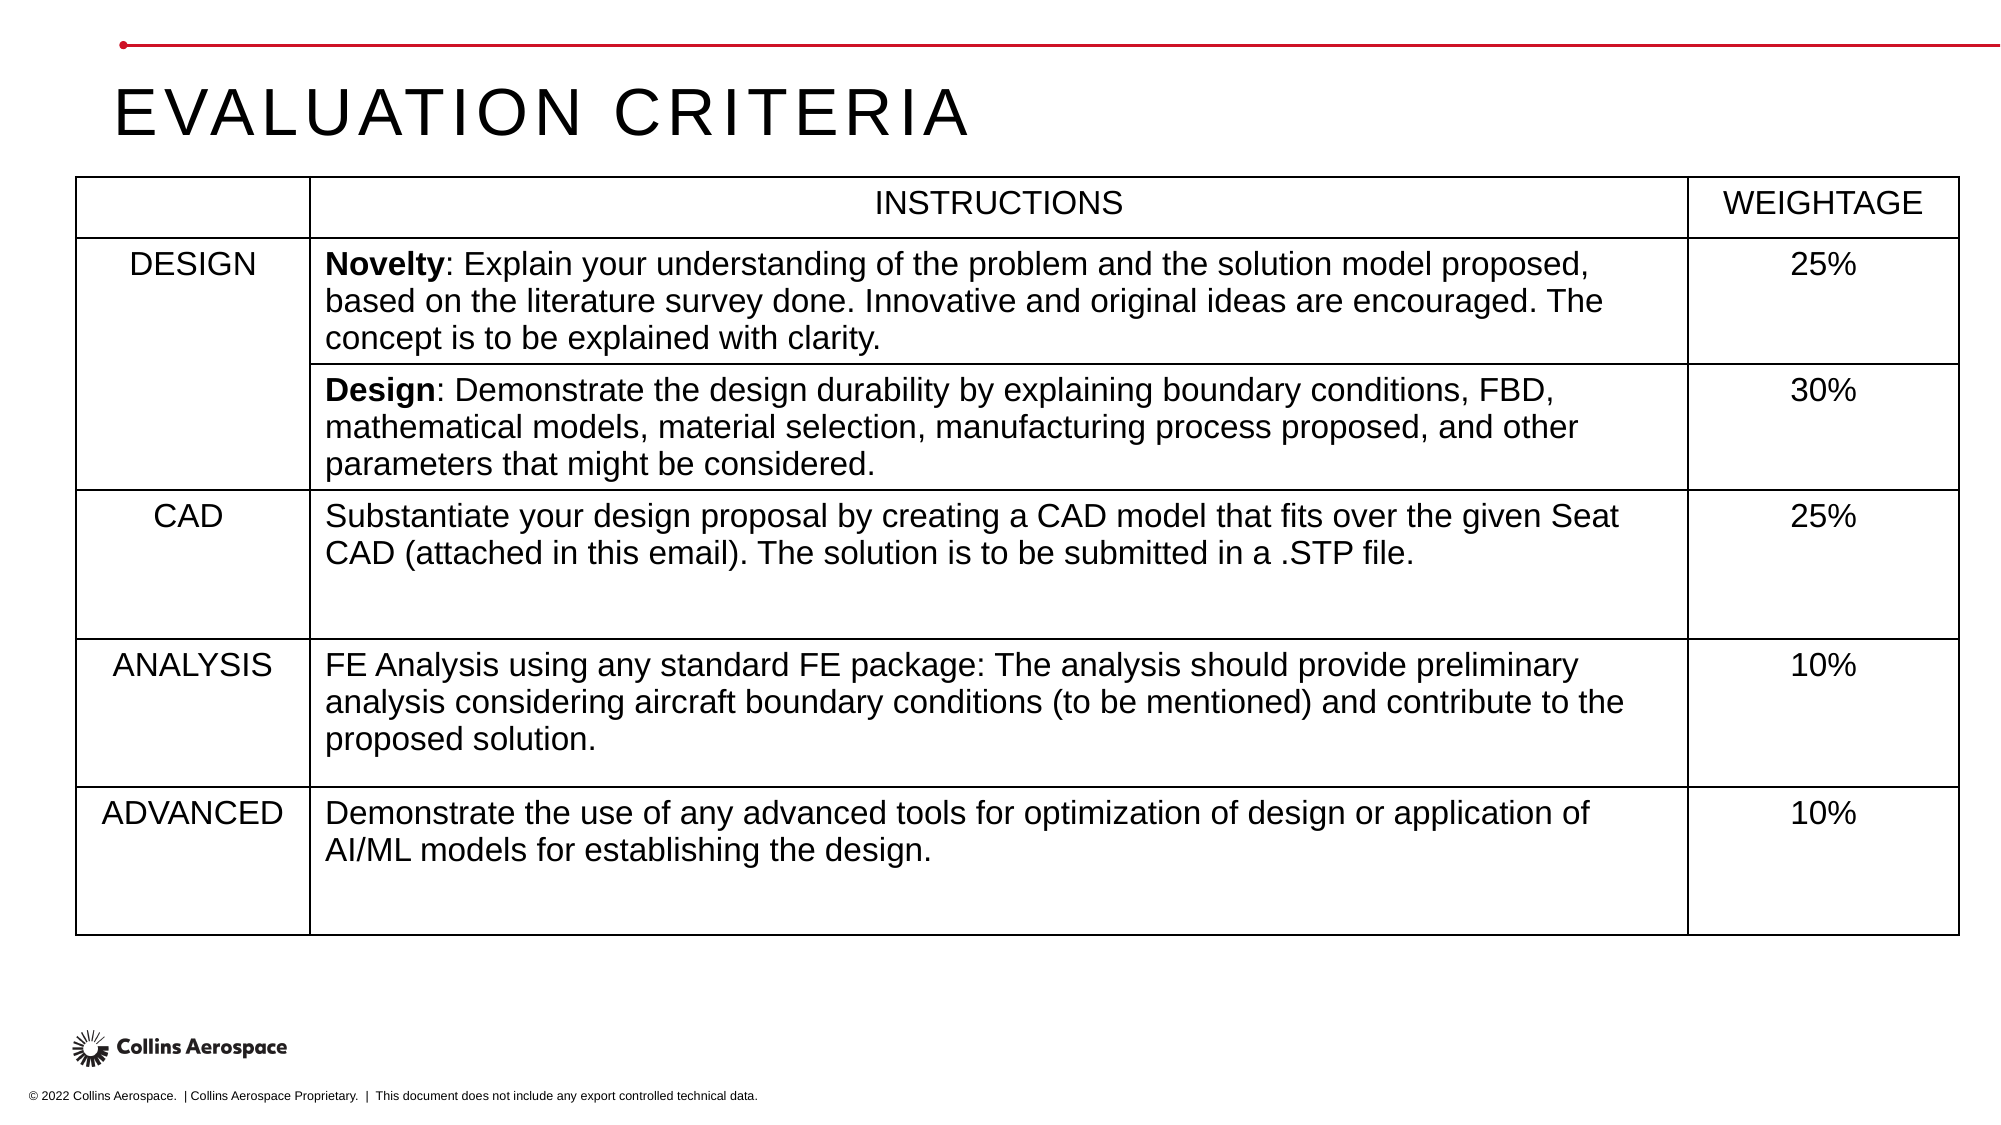

# Evaluation criteria
|  | INSTRUCTIONS | WEIGHTAGE |
| --- | --- | --- |
| DESIGN | Novelty: Explain your understanding of the problem and the solution model proposed, based on the literature survey done. Innovative and original ideas are encouraged. The concept is to be explained with clarity. | 25% |
|  | Design: Demonstrate the design durability by explaining boundary conditions, FBD, mathematical models, material selection, manufacturing process proposed, and other parameters that might be considered. | 30% |
| CAD | Substantiate your design proposal by creating a CAD model that fits over the given Seat CAD (attached in this email). The solution is to be submitted in a .STP file. | 25% |
| ANALYSIS | FE Analysis using any standard FE package: The analysis should provide preliminary analysis considering aircraft boundary conditions (to be mentioned) and contribute to the proposed solution. | 10% |
| ADVANCED | Demonstrate the use of any advanced tools for optimization of design or application of AI/ML models for establishing the design. | 10% |
© 2022 Collins Aerospace.  | Collins Aerospace Proprietary.  |  This document does not include any export controlled technical data.